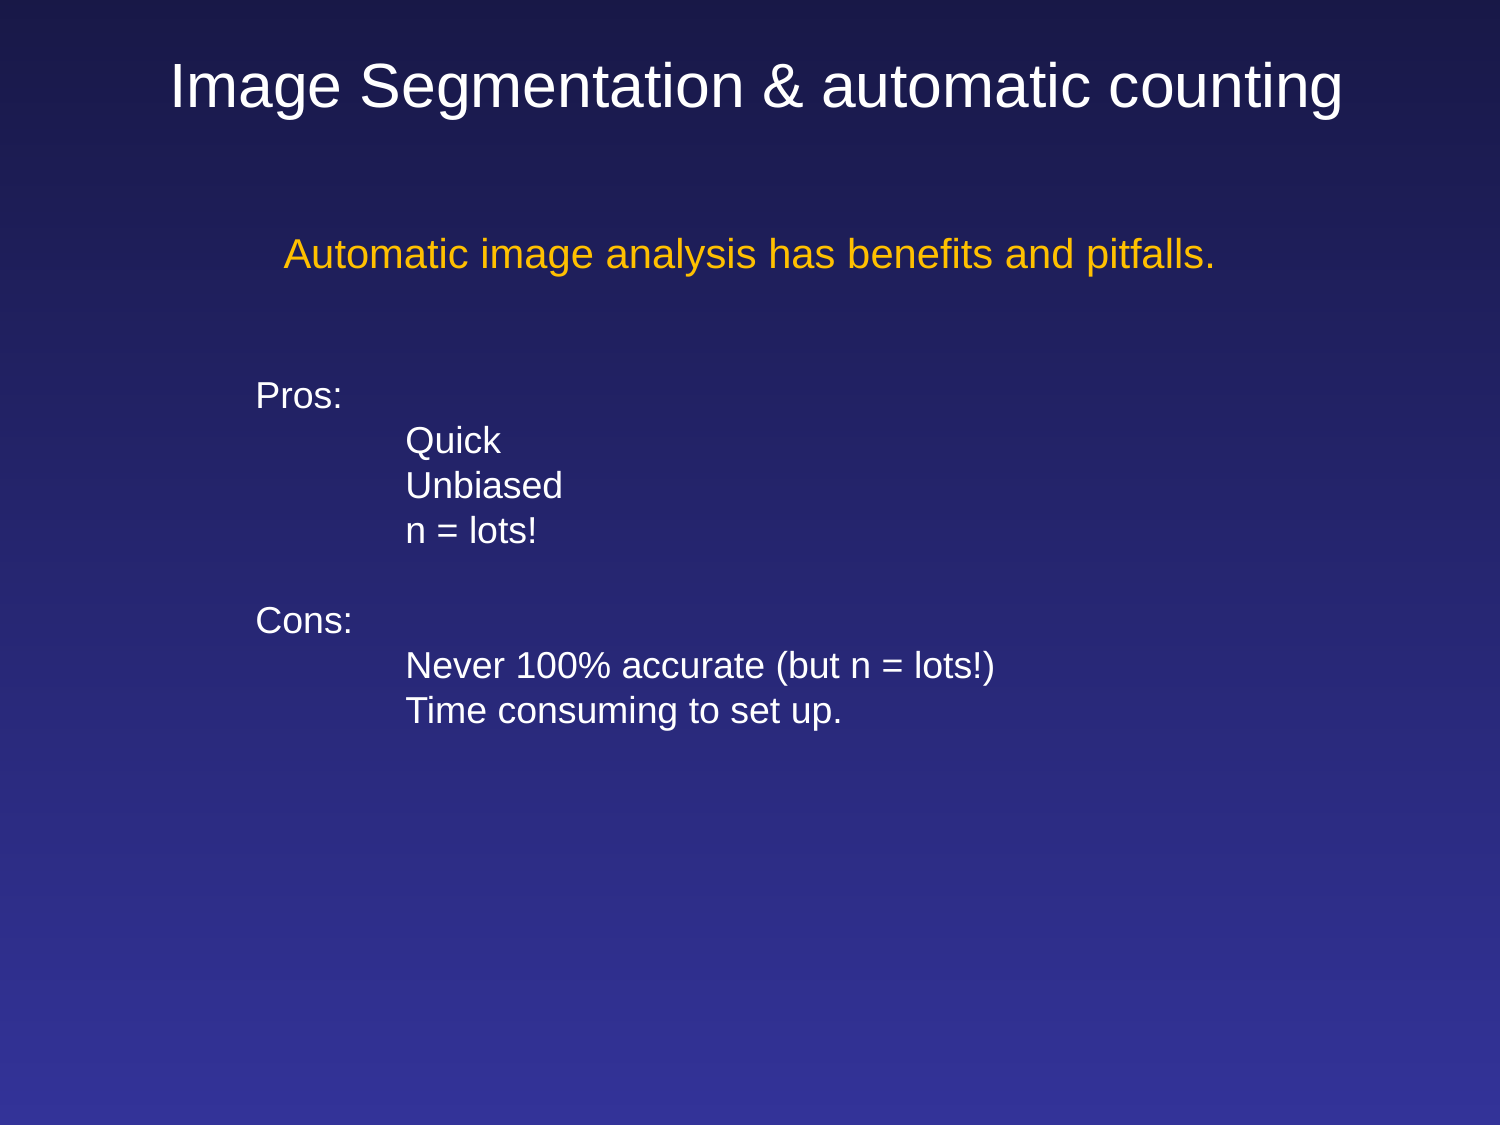

Image Segmentation & automatic counting
Automatic image analysis has benefits and pitfalls.

Pros:
	Quick
	Unbiased
	n = lots!

Cons:
	Never 100% accurate (but n = lots!)
	Time consuming to set up.